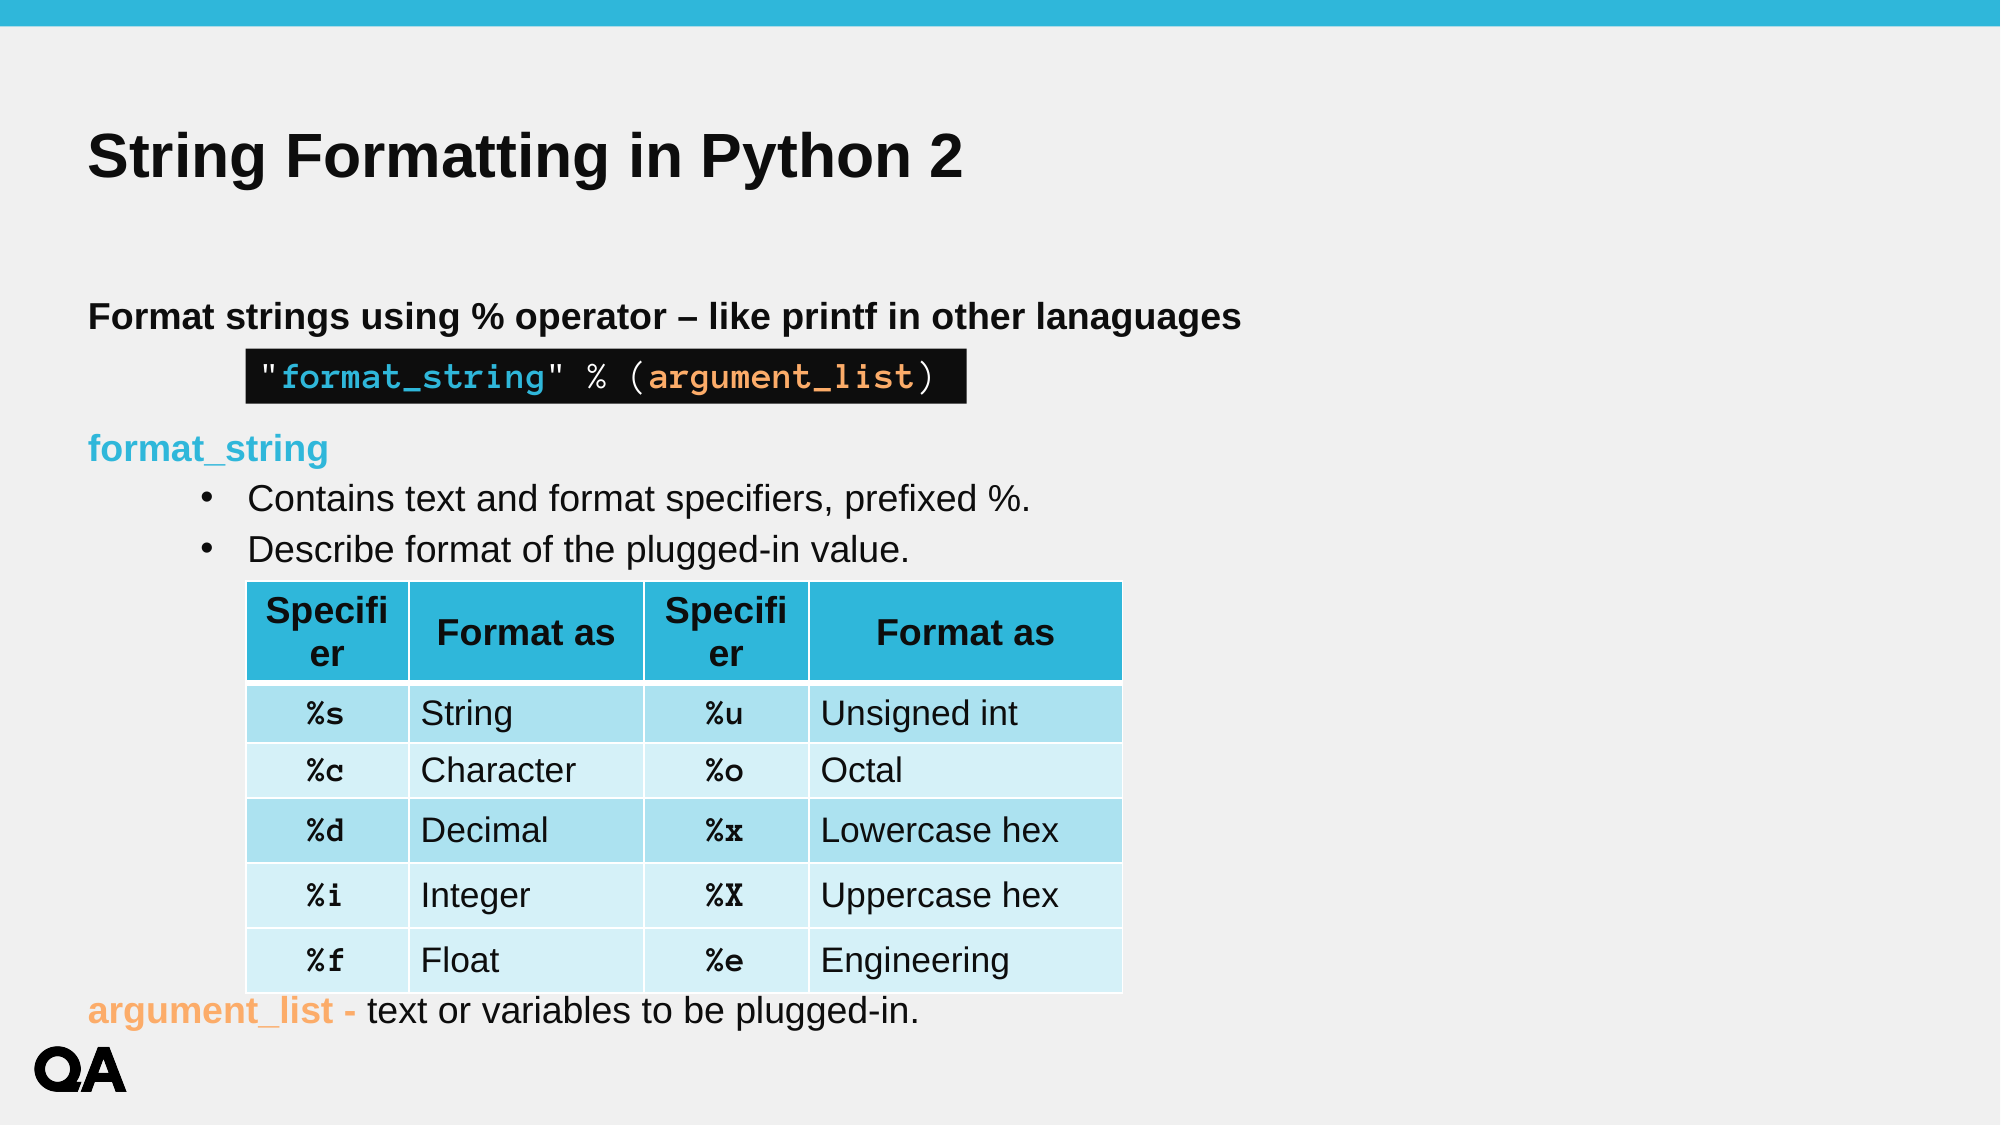

# String Formatting in Python 2
Format strings using % operator – like printf in other lanaguages

format_string
Contains text and format specifiers, prefixed %.
Describe format of the plugged-in value.

argument_list - text or variables to be plugged-in.

"format_string" % (argument_list)
| Specifier | Format as | Specifier | Format as |
| --- | --- | --- | --- |
| %s | String | %u | Unsigned int |
| %c | Character | %o | Octal |
| %d | Decimal | %x | Lowercase hex |
| %i | Integer | %X | Uppercase hex |
| %f | Float | %e | Engineering |